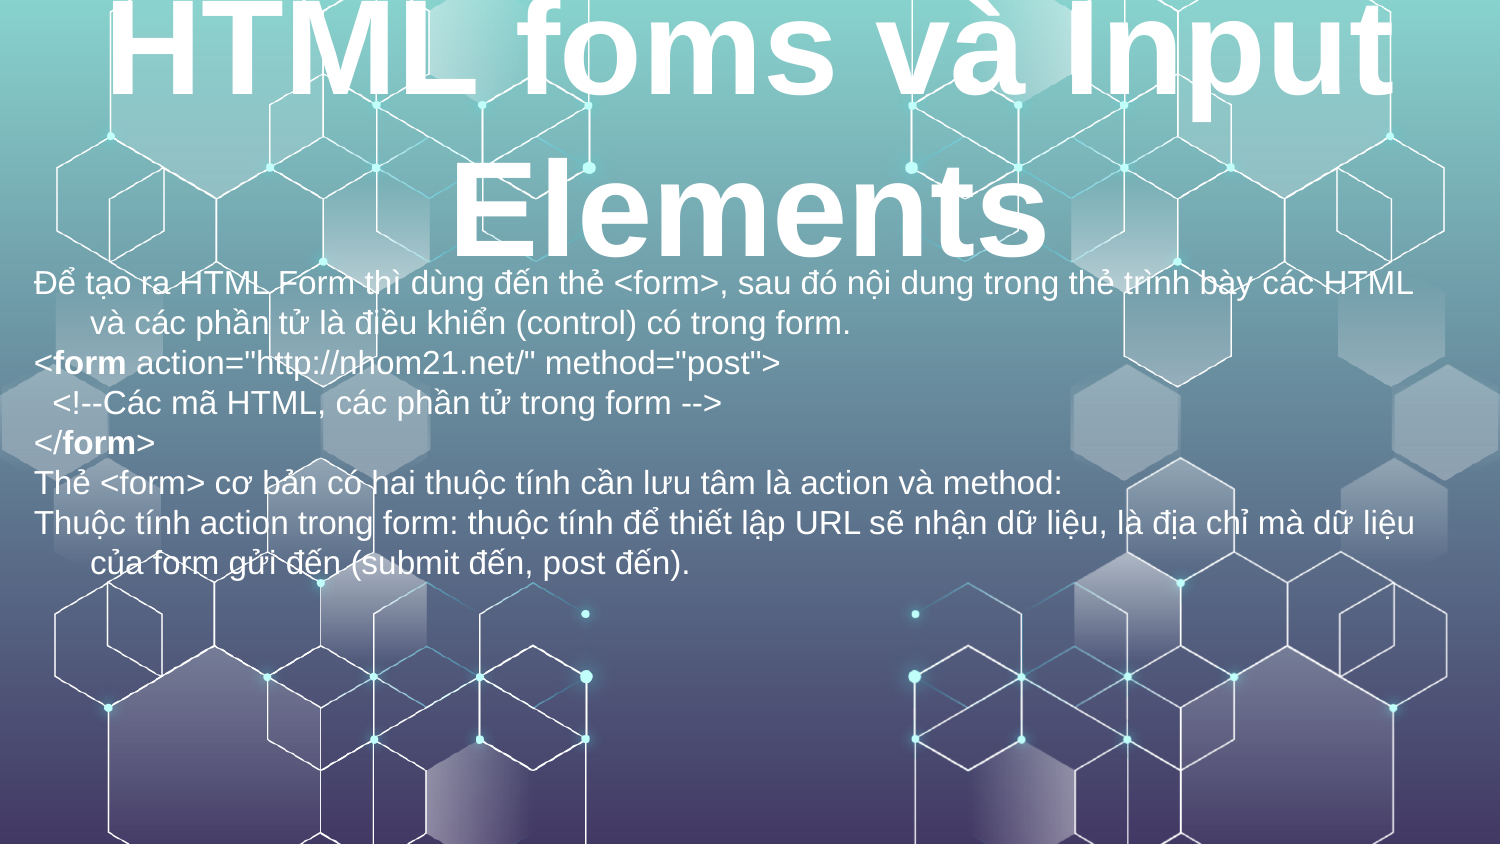

HTML foms và Input Elements
Để tạo ra HTML Form thì dùng đến thẻ <form>, sau đó nội dung trong thẻ trình bày các HTML và các phần tử là điều khiển (control) có trong form.
<form action="http://nhom21.net/" method="post">
  <!--Các mã HTML, các phần tử trong form -->
</form>
Thẻ <form> cơ bản có hai thuộc tính cần lưu tâm là action và method:
Thuộc tính action trong form: thuộc tính để thiết lập URL sẽ nhận dữ liệu, là địa chỉ mà dữ liệu của form gửi đến (submit đến, post đến).